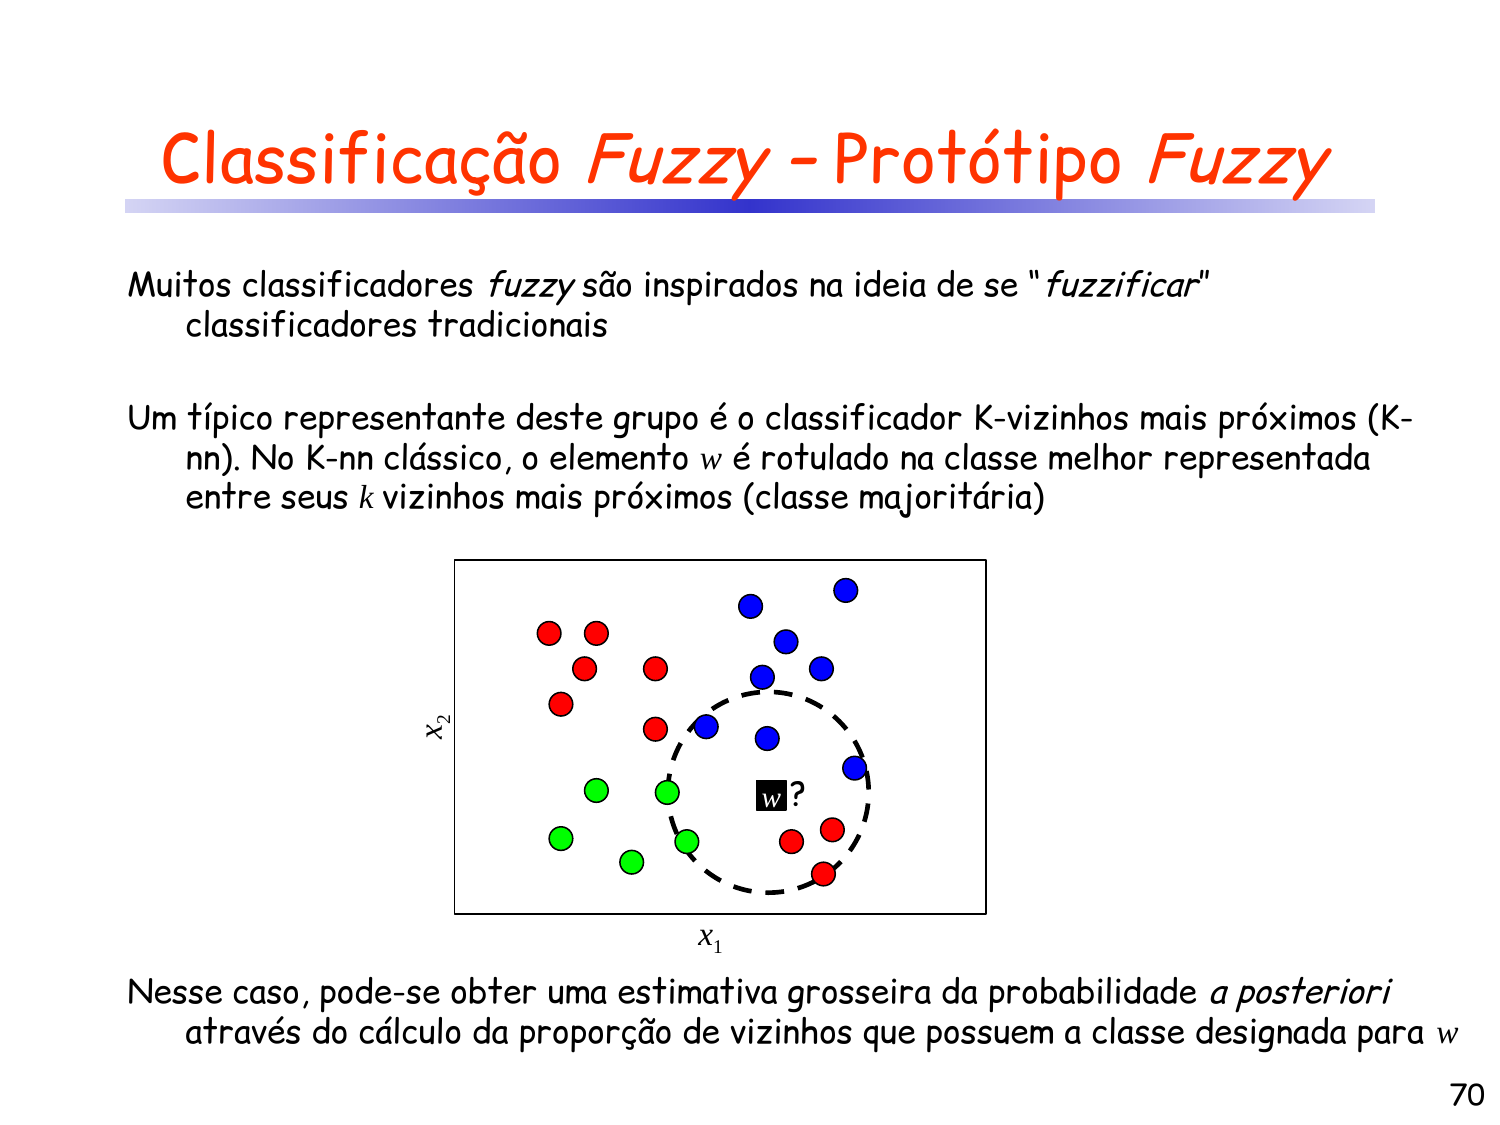

# Classificação Fuzzy – Protótipo Fuzzy
Muitos classificadores fuzzy são inspirados na ideia de se “fuzzificar” classificadores tradicionais

Um típico representante deste grupo é o classificador K-vizinhos mais próximos (K-nn). No K-nn clássico, o elemento w é rotulado na classe melhor representada entre seus k vizinhos mais próximos (classe majoritária)

x2
x1

?
w
Nesse caso, pode-se obter uma estimativa grosseira da probabilidade a posteriori através do cálculo da proporção de vizinhos que possuem a classe designada para w
70